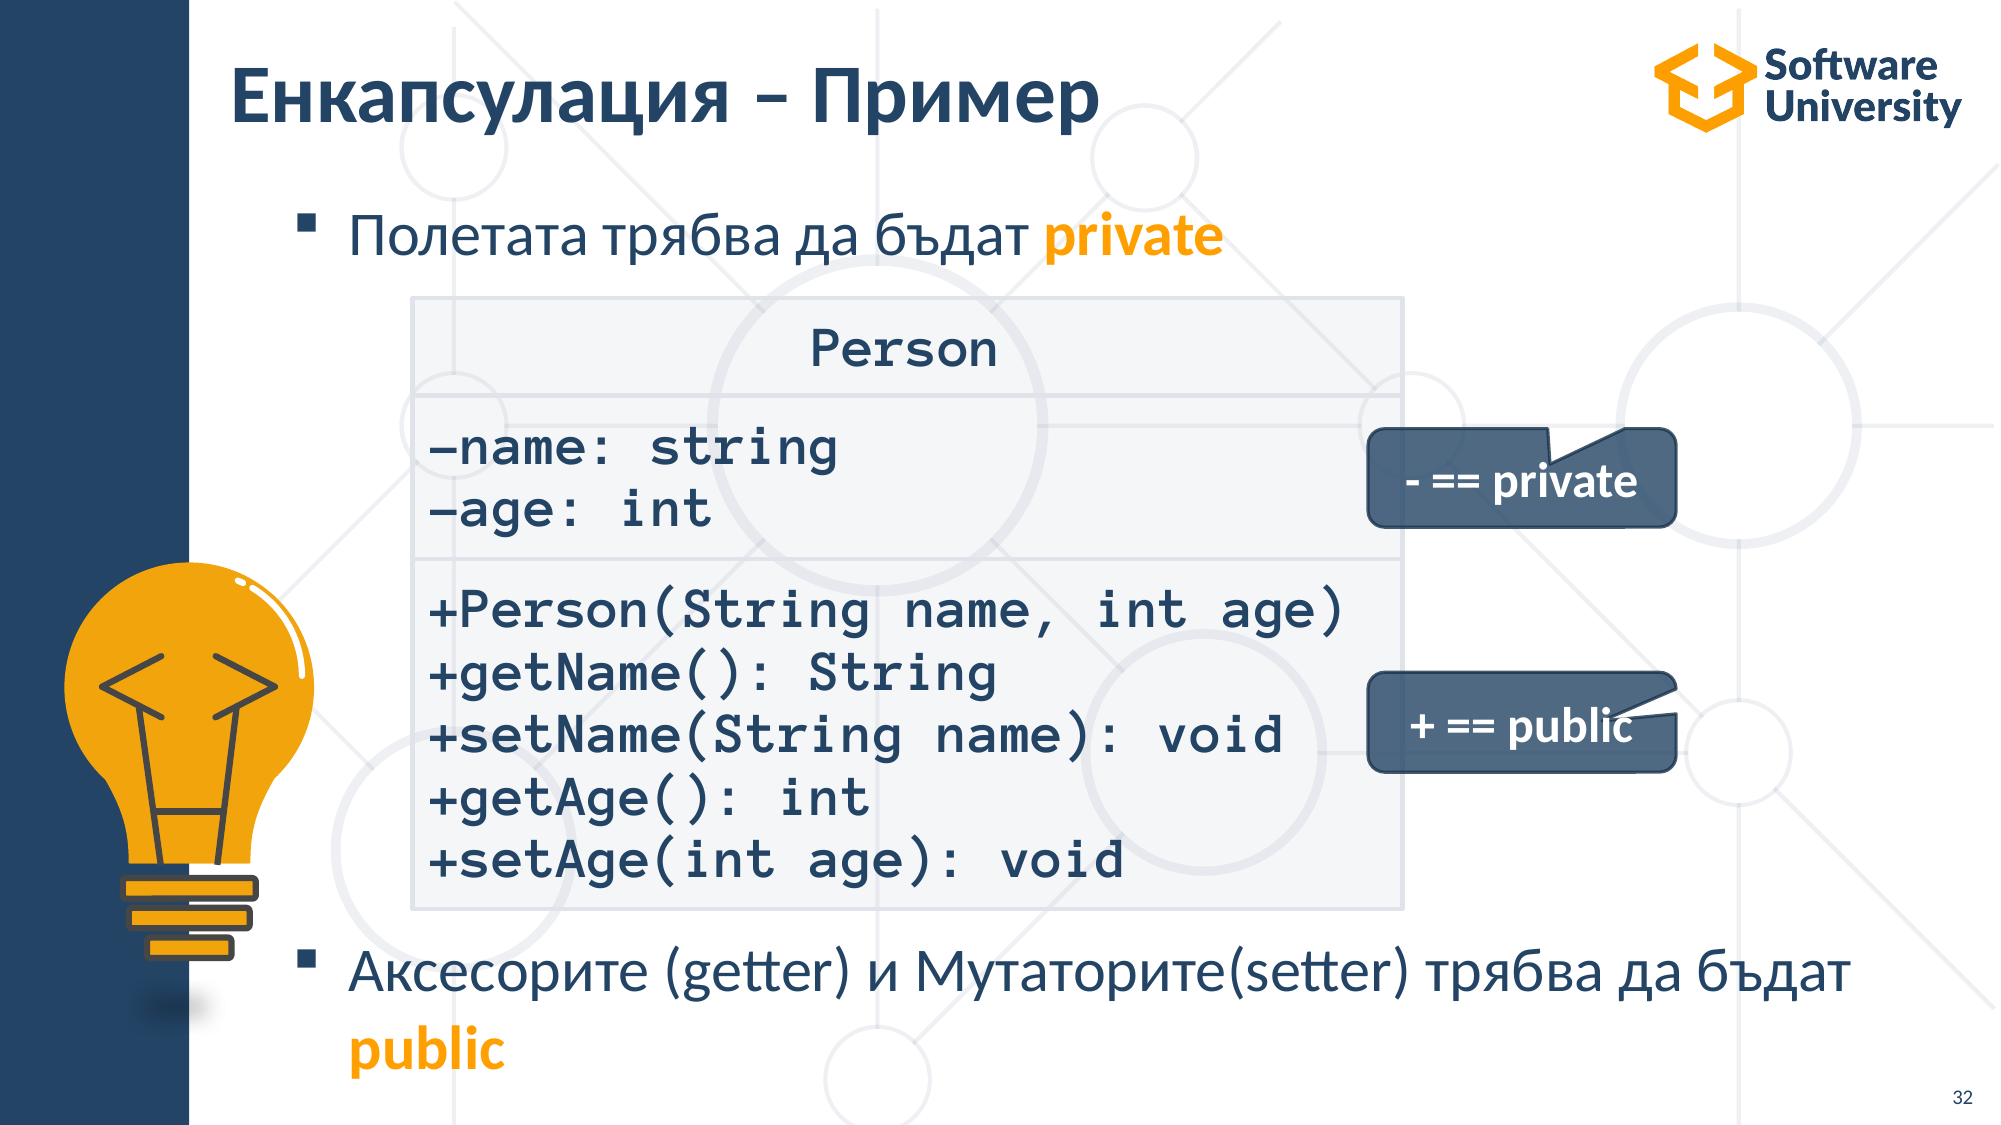

# Енкапсулация – Пример
Полетата трябва да бъдат private

Аксесорите (getter) и Мутаторите(setter) трябва да бъдат public
Person
-name: string
-age: int
- == private
+Person(String name, int age)
+getName(): String
+setName(String name): void
+getAge(): int
+setAge(int age): void

+ == public

32